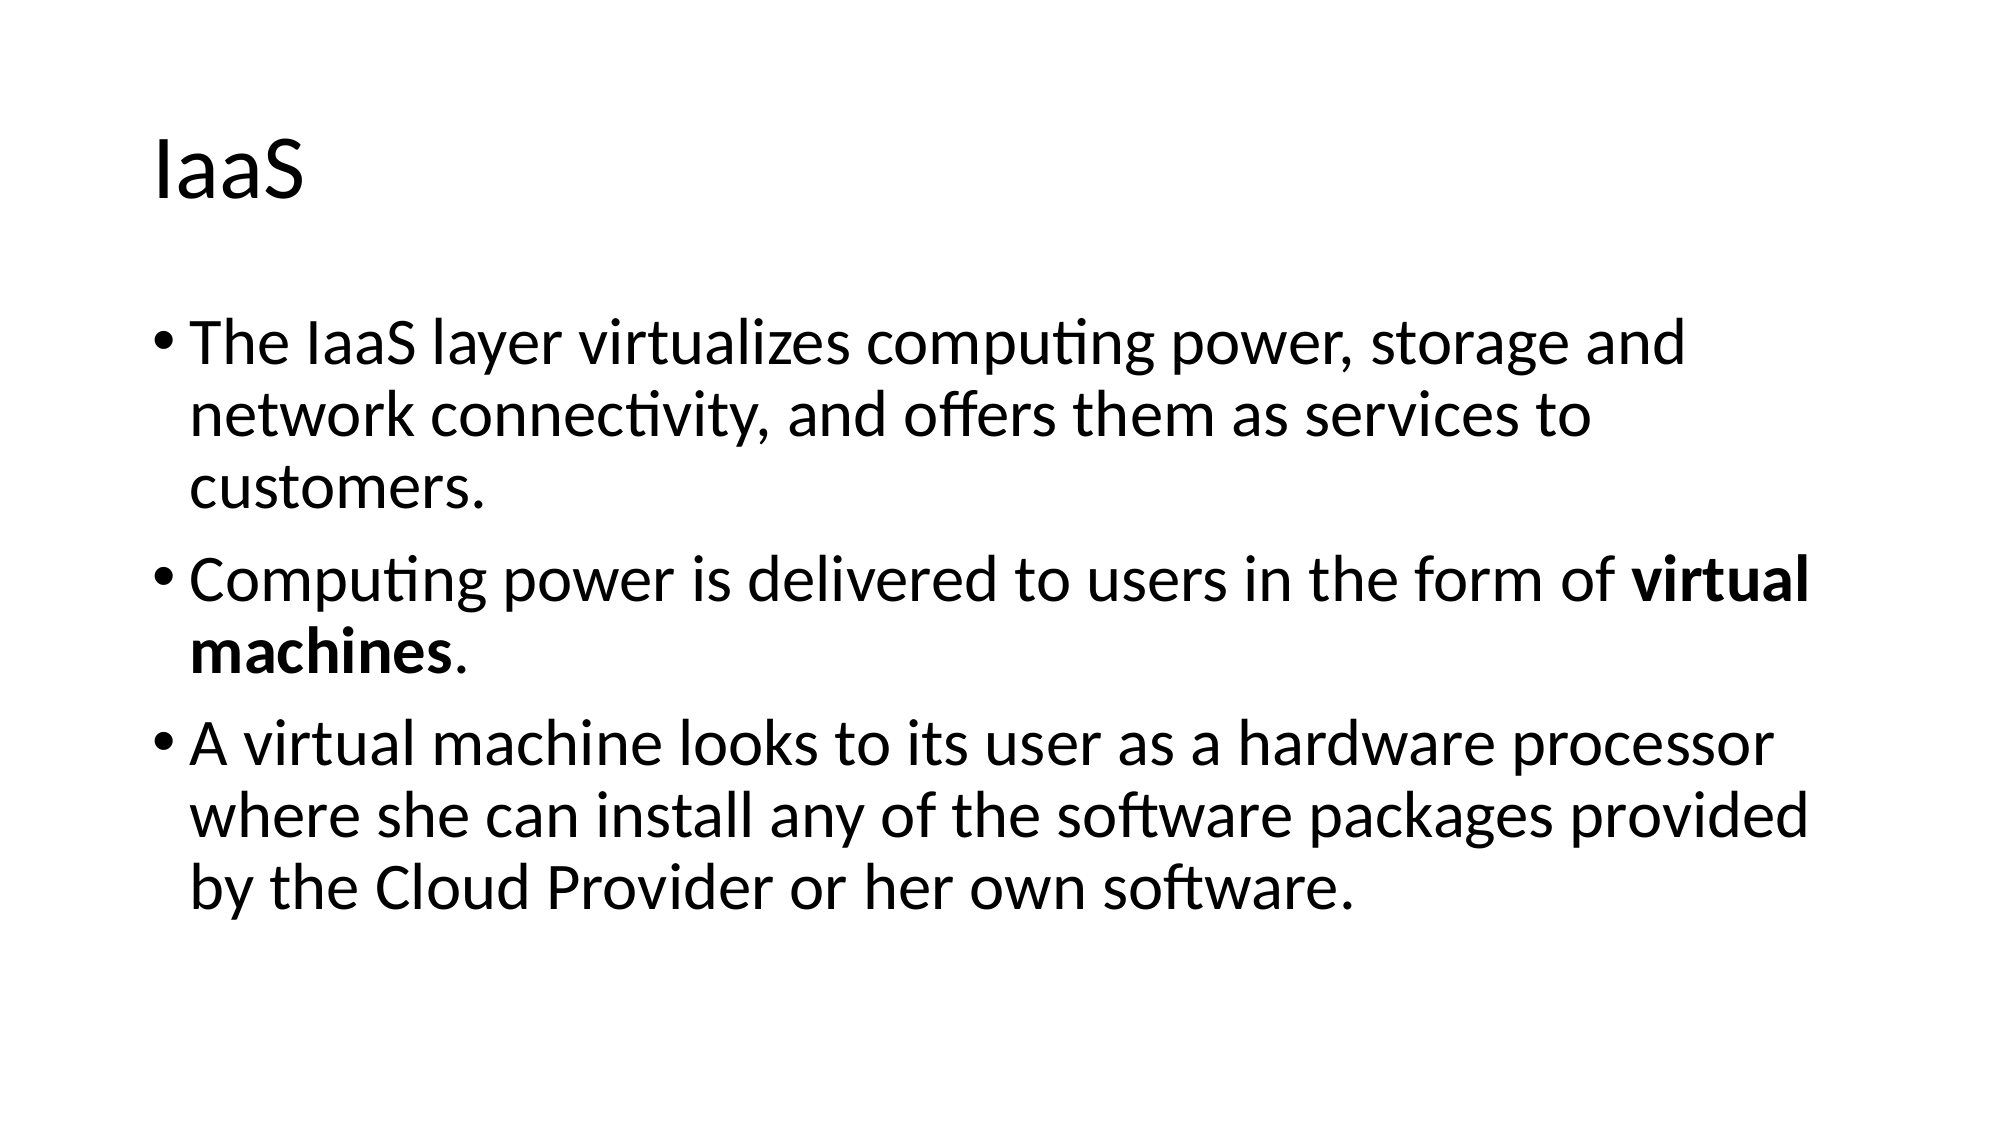

# IaaS
The IaaS layer virtualizes computing power, storage and network connectivity, and offers them as services to customers.
Computing power is delivered to users in the form of virtual machines.
A virtual machine looks to its user as a hardware processor where she can install any of the software packages provided by the Cloud Provider or her own software.